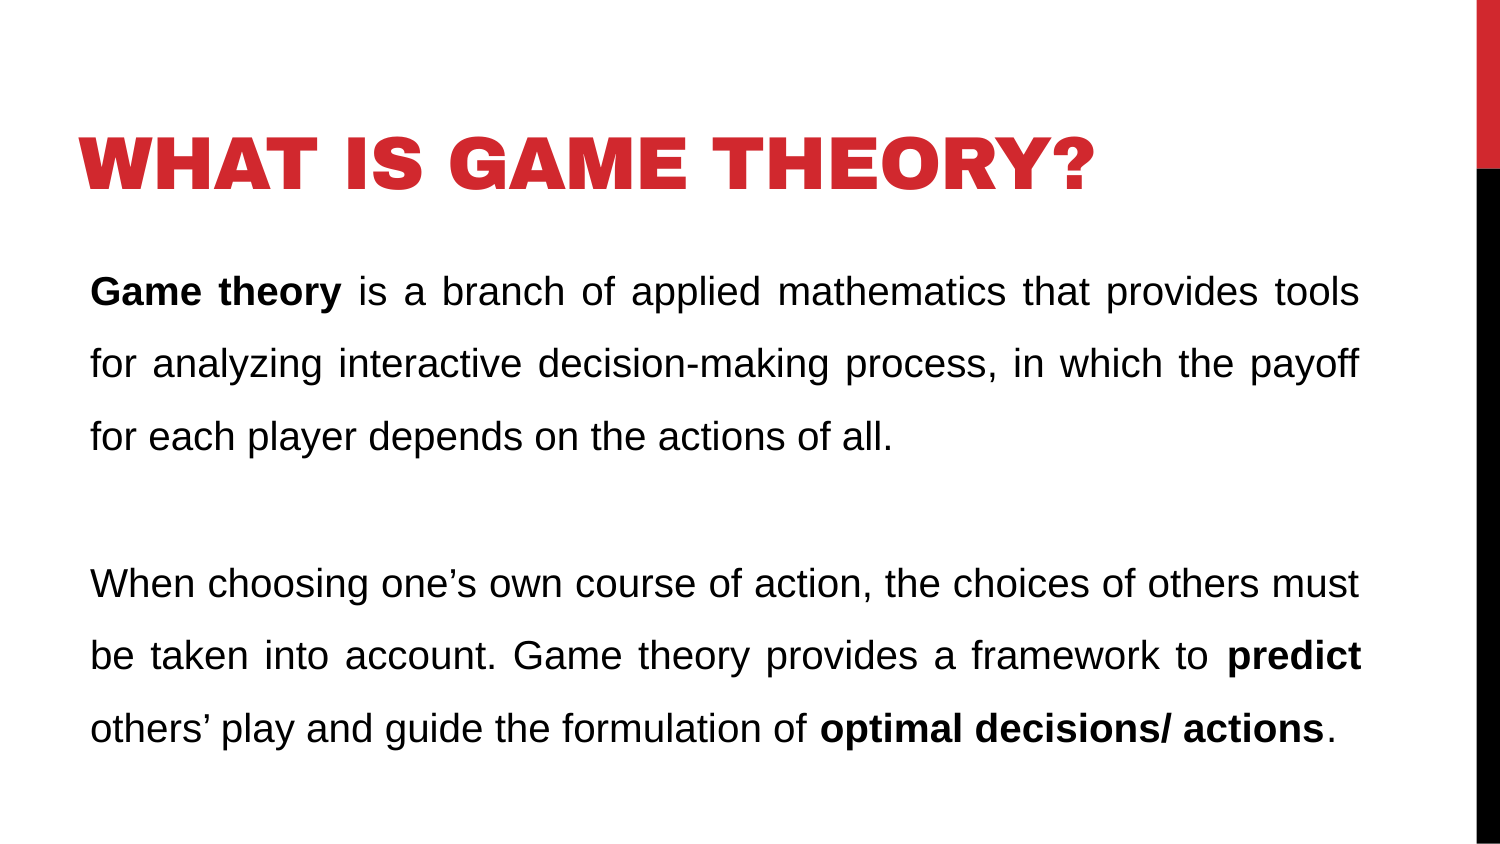

# What is game theory?
Game theory is a branch of applied mathematics that provides tools for analyzing interactive decision-making process, in which the payoff for each player depends on the actions of all.

When choosing one’s own course of action, the choices of others must be taken into account. Game theory provides a framework to predict others’ play and guide the formulation of optimal decisions/ actions.